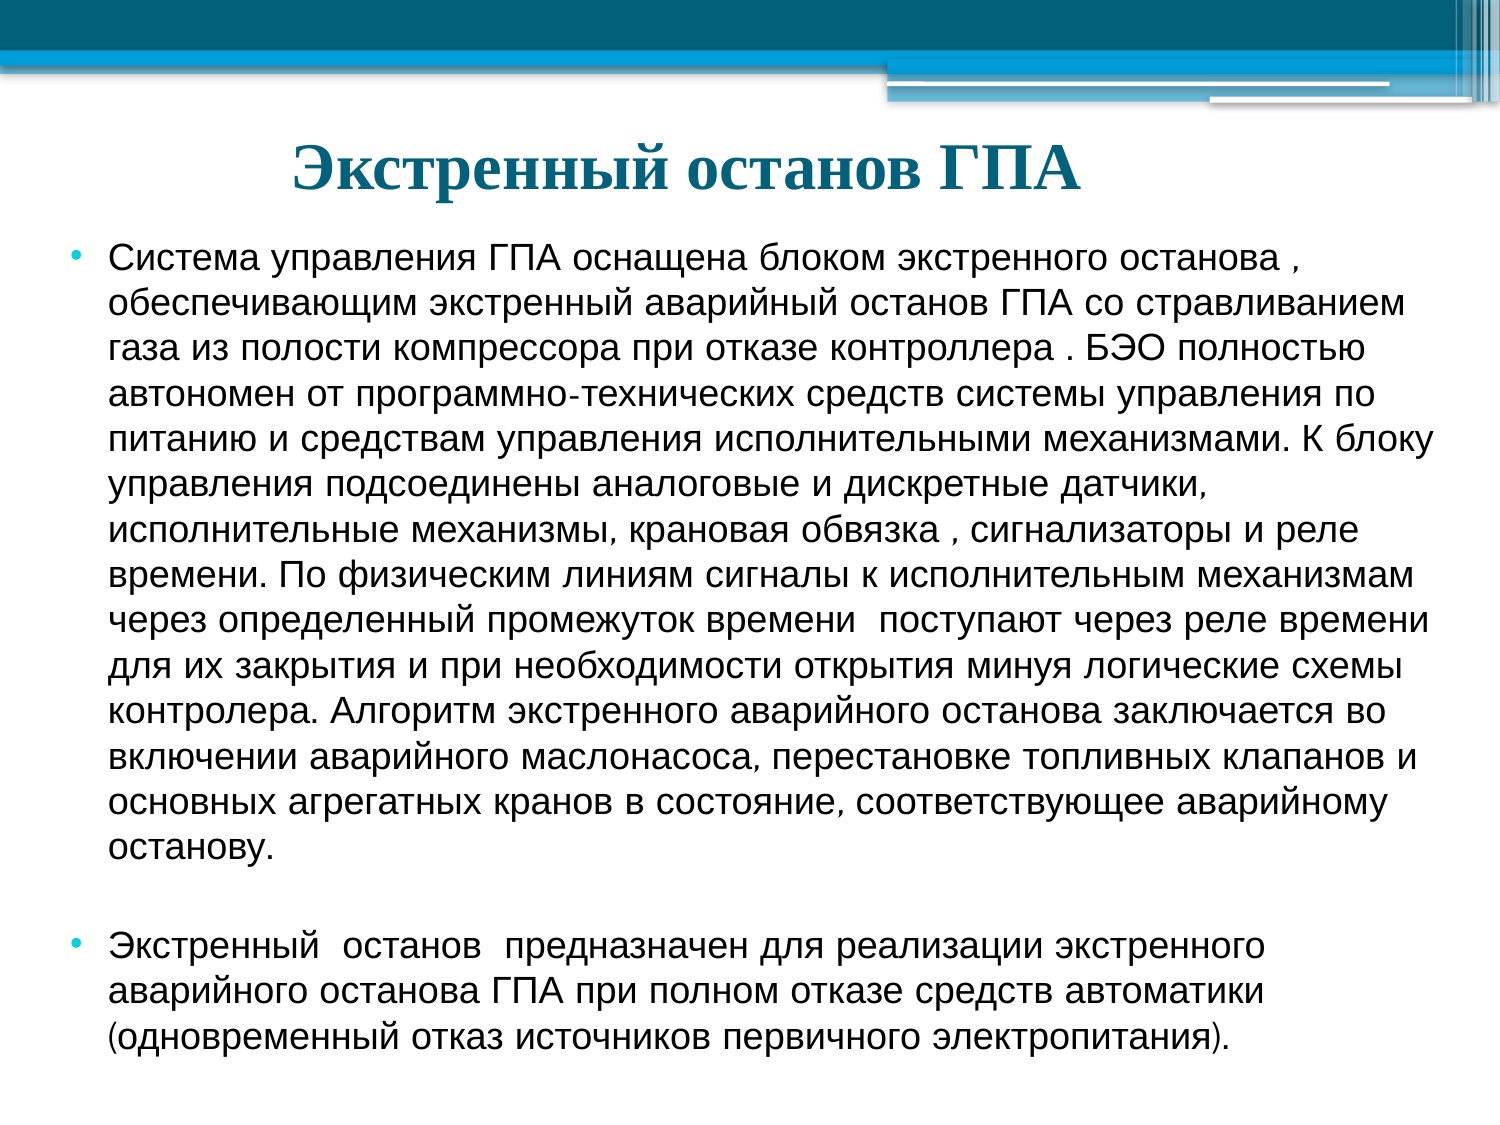

# Экстренный останов ГПА
Система управления ГПА оснащена блоком экстренного останова , обеспечивающим экстренный аварийный останов ГПА со стравливанием газа из полости компрессора при отказе контроллера . БЭО полностью автономен от программно-технических средств системы управления по питанию и средствам управления исполнительными механизмами. К блоку управления подсоединены аналоговые и дискретные датчики, исполнительные механизмы, крановая обвязка , сигнализаторы и реле времени. По физическим линиям сигналы к исполнительным механизмам через определенный промежуток времени  поступают через реле времени для их закрытия и при необходимости открытия минуя логические схемы контролера. Алгоритм экстренного аварийного останова заключается во включении аварийного маслонасоса, перестановке топливных клапанов и основных агрегатных кранов в состояние, соответствующее аварийному останову.

Экстренный  останов  предназначен для реализации экстренного аварийного останова ГПА при полном отказе средств автоматики (одновременный отказ источников первичного электропитания).